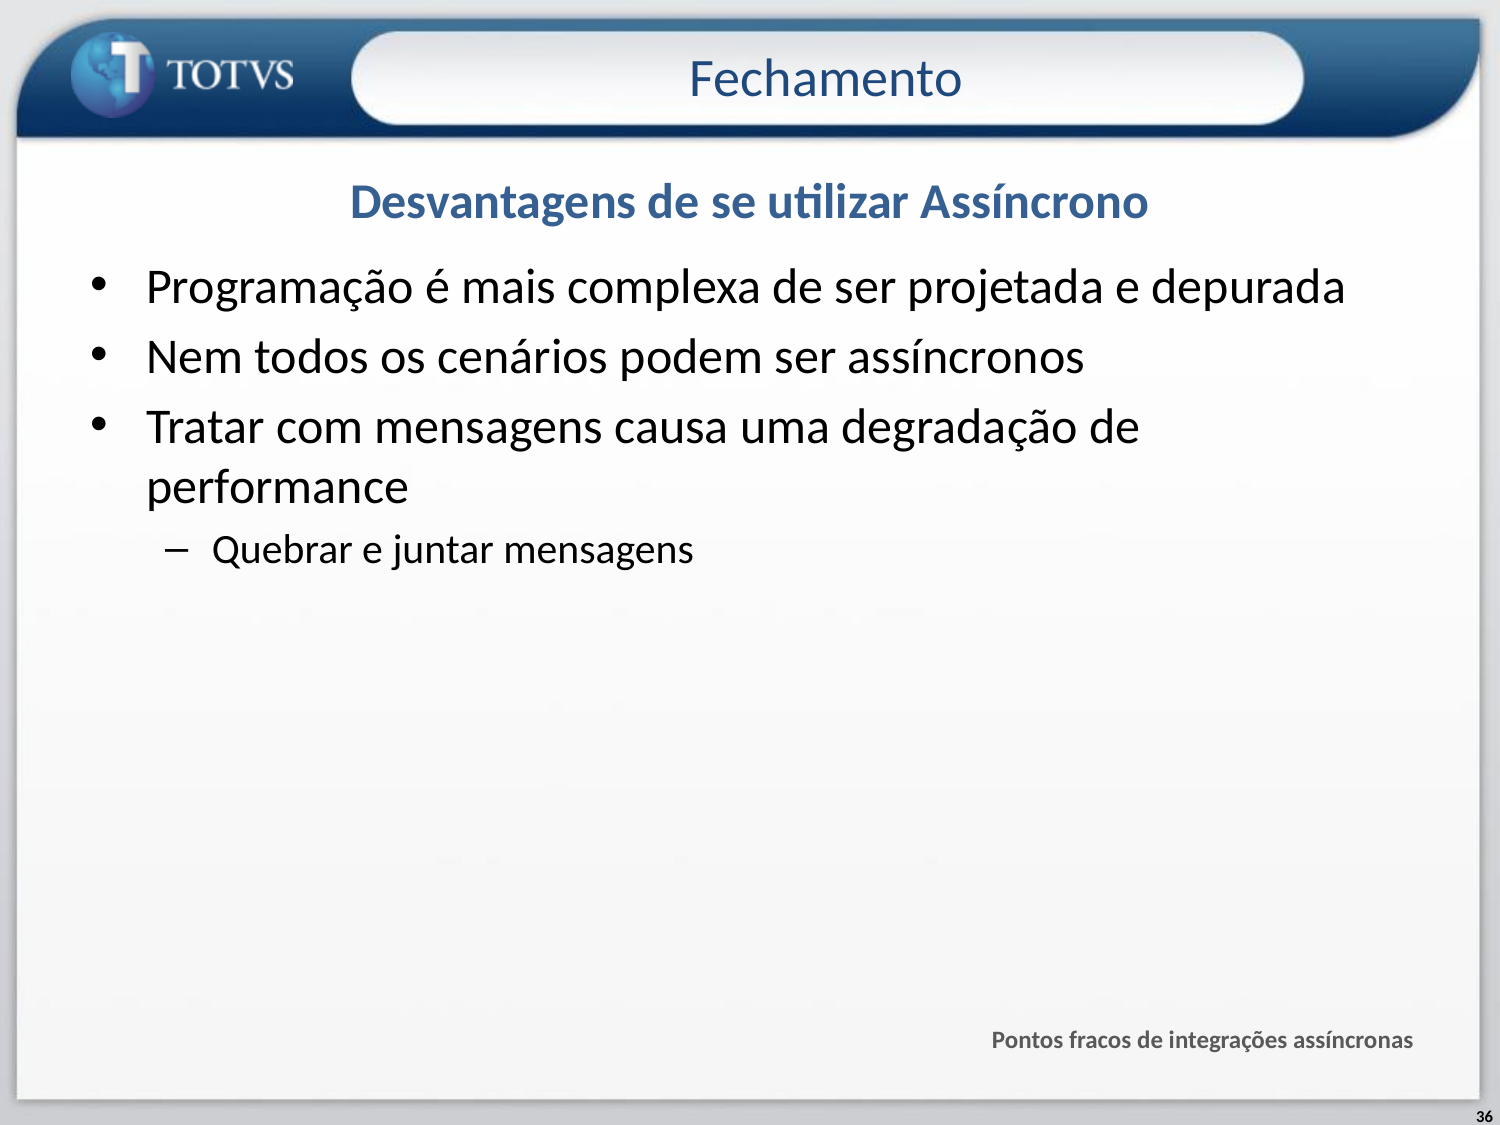

Fechamento
# Desvantagens de se utilizar Assíncrono
Programação é mais complexa de ser projetada e depurada
Nem todos os cenários podem ser assíncronos
Tratar com mensagens causa uma degradação de performance
Quebrar e juntar mensagens
Pontos fracos de integrações assíncronas
36